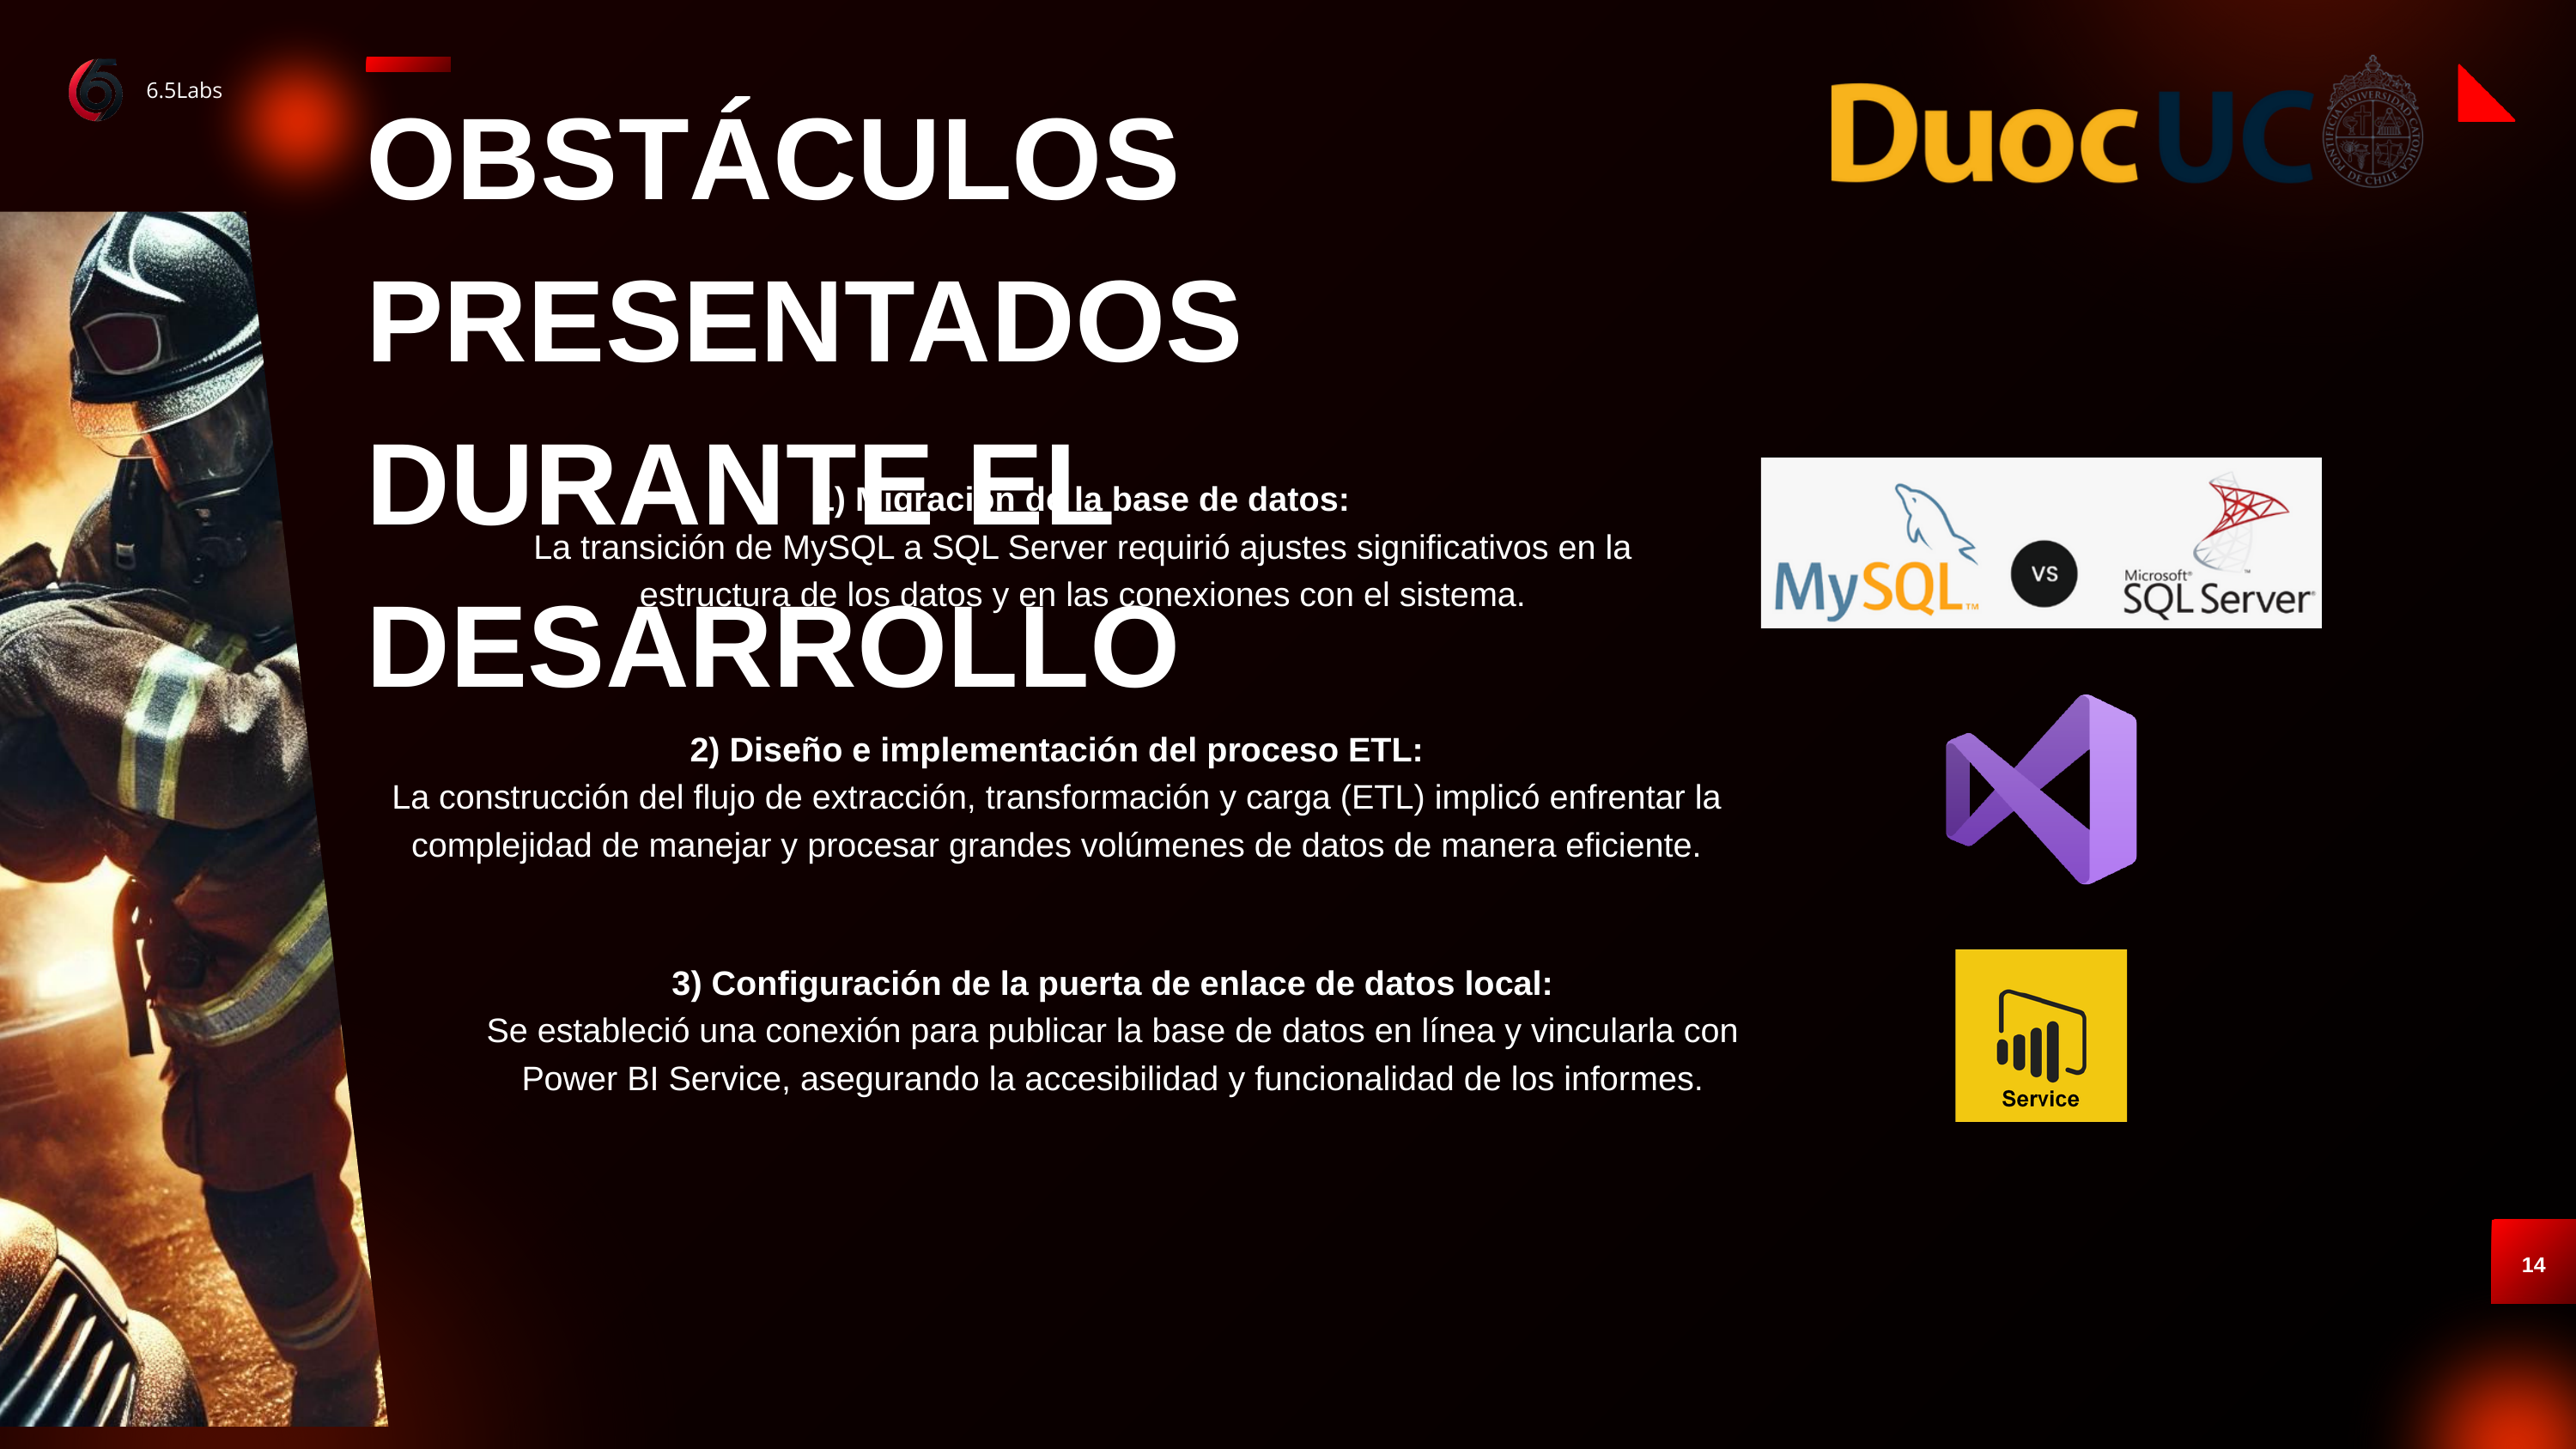

OBSTÁCULOS PRESENTADOS DURANTE EL DESARROLLO

6.5Labs

1) Migración de la base de datos:
La transición de MySQL a SQL Server requirió ajustes significativos en la estructura de los datos y en las conexiones con el sistema.

2) Diseño e implementación del proceso ETL:
La construcción del flujo de extracción, transformación y carga (ETL) implicó enfrentar la complejidad de manejar y procesar grandes volúmenes de datos de manera eficiente.
3) Configuración de la puerta de enlace de datos local:
Se estableció una conexión para publicar la base de datos en línea y vincularla con Power BI Service, asegurando la accesibilidad y funcionalidad de los informes.

14